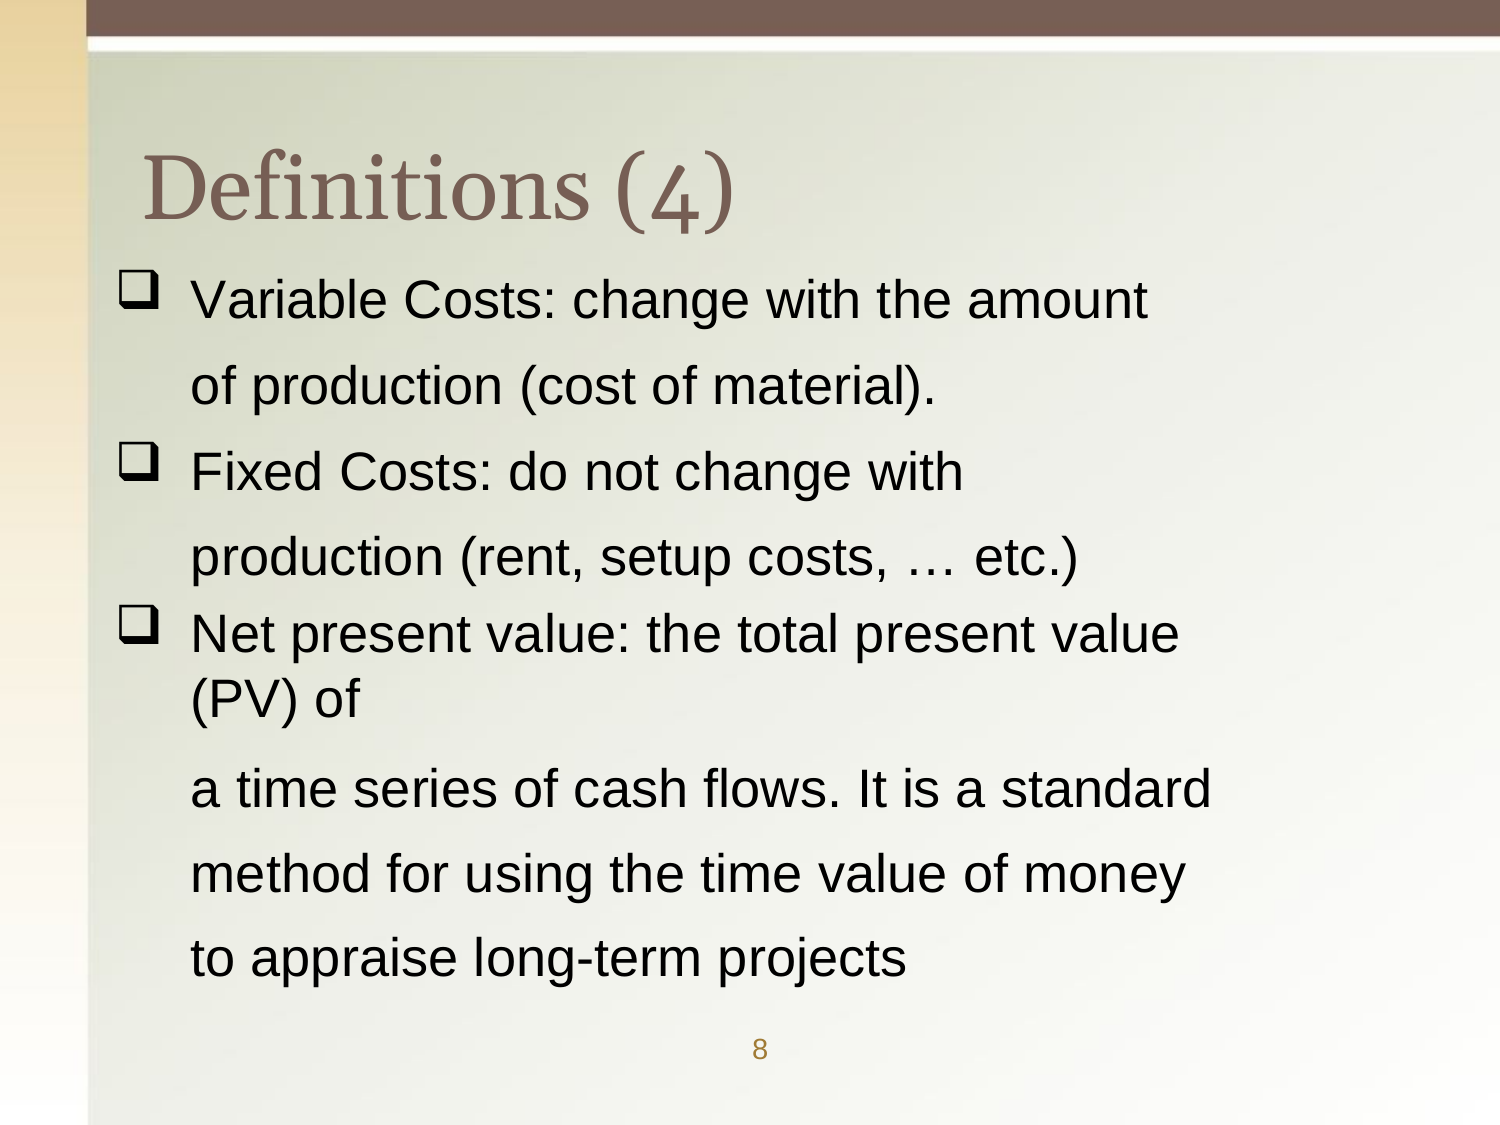

# Definitions (4)
Variable Costs: change with the amount of production (cost of material).
Fixed Costs: do not change with production (rent, setup costs, … etc.)
Net present value: the total present value (PV) of
a time series of cash flows. It is a standard method for using the time value of money to appraise long-term projects
8